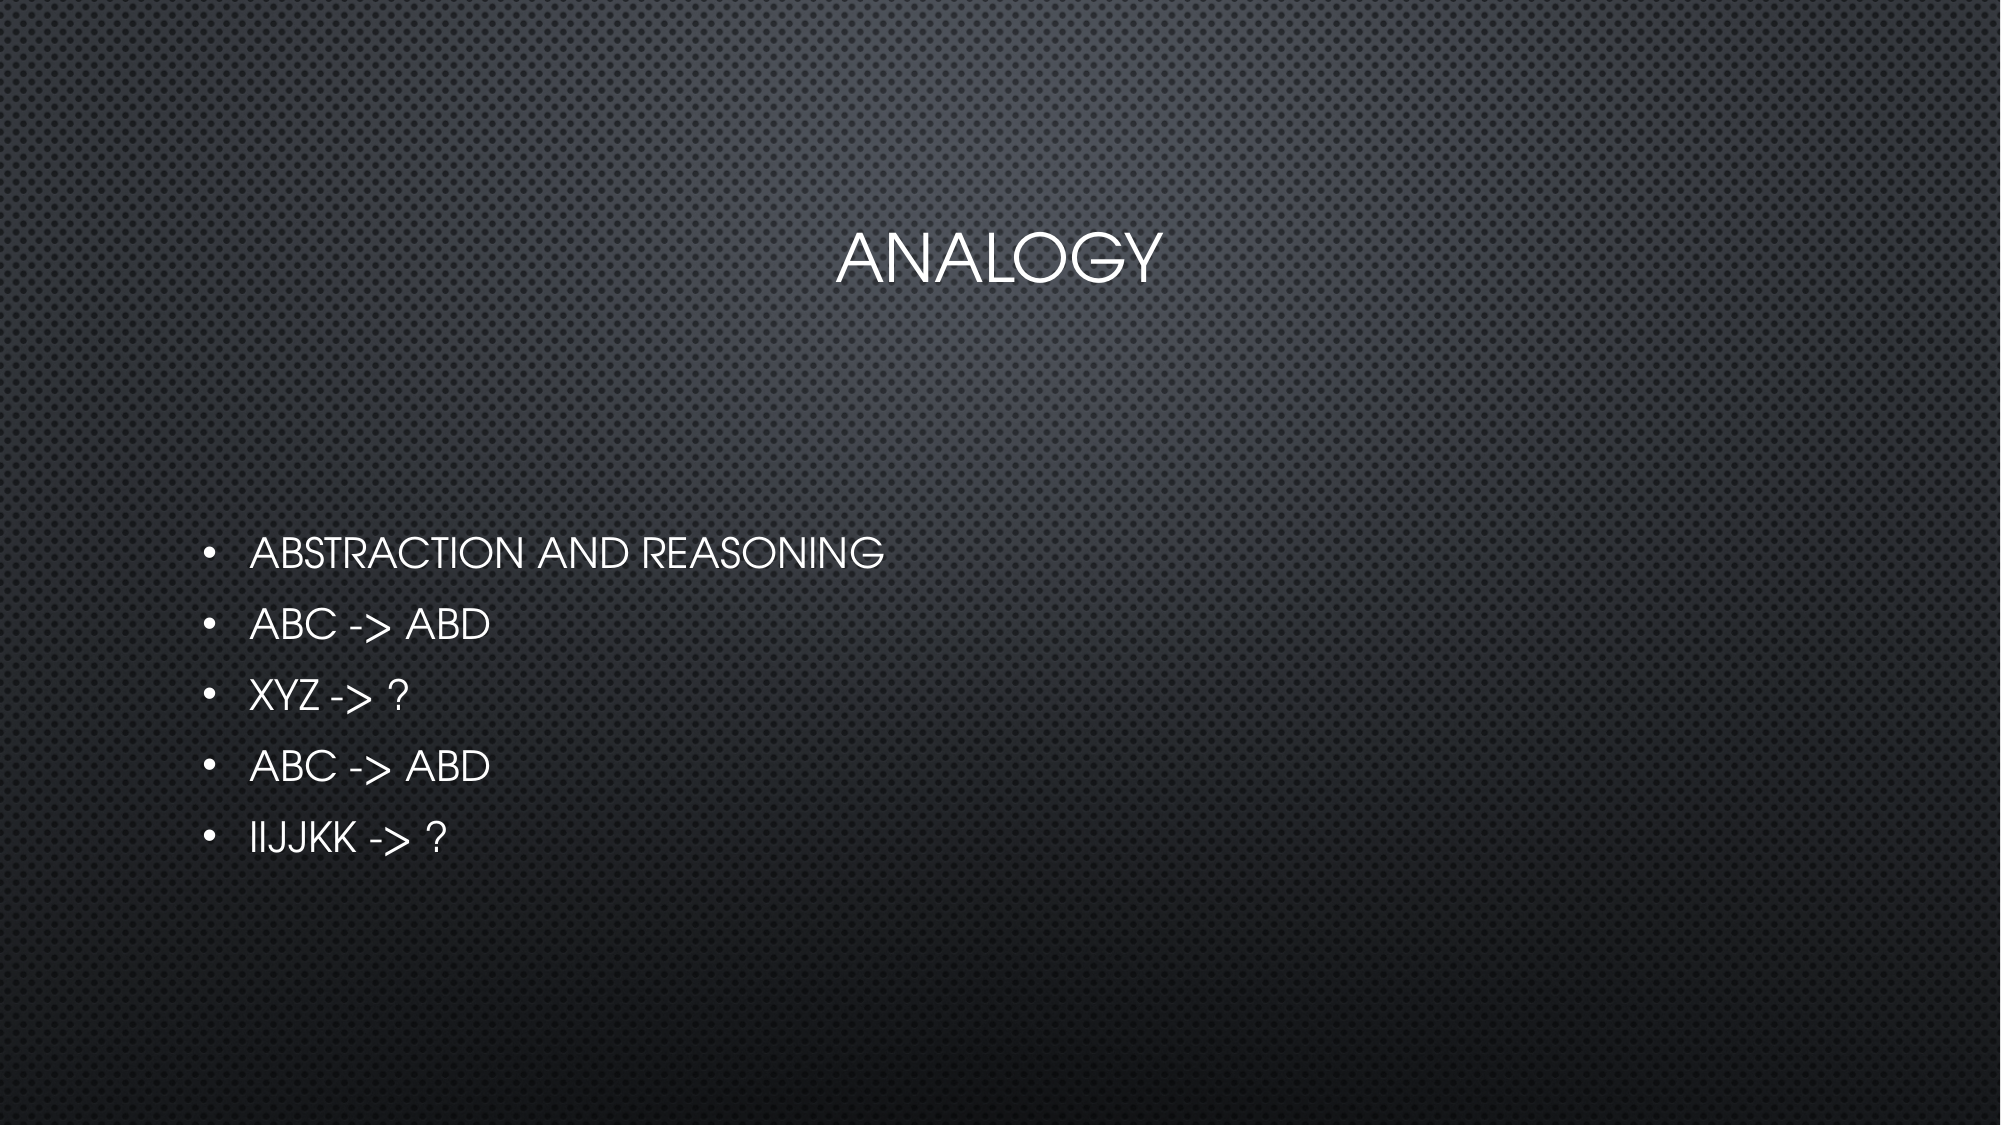

# analogy

Abstraction and reasoning
Abc -> ABD
XYZ -> ?
ABC -> ABD
IIJJKK -> ?